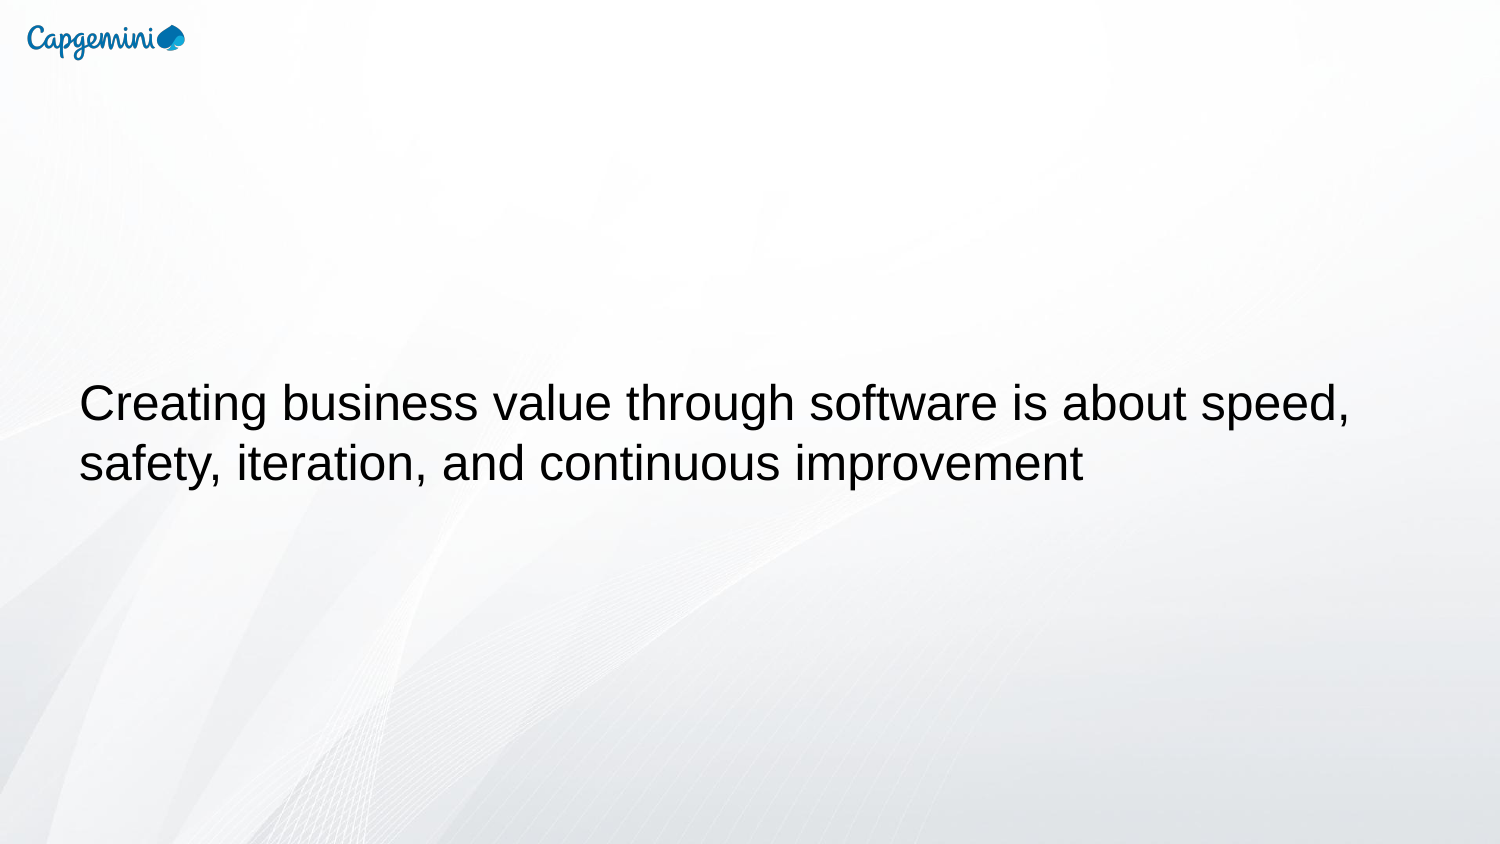

Creating business value through software is about speed, safety, iteration, and continuous improvement